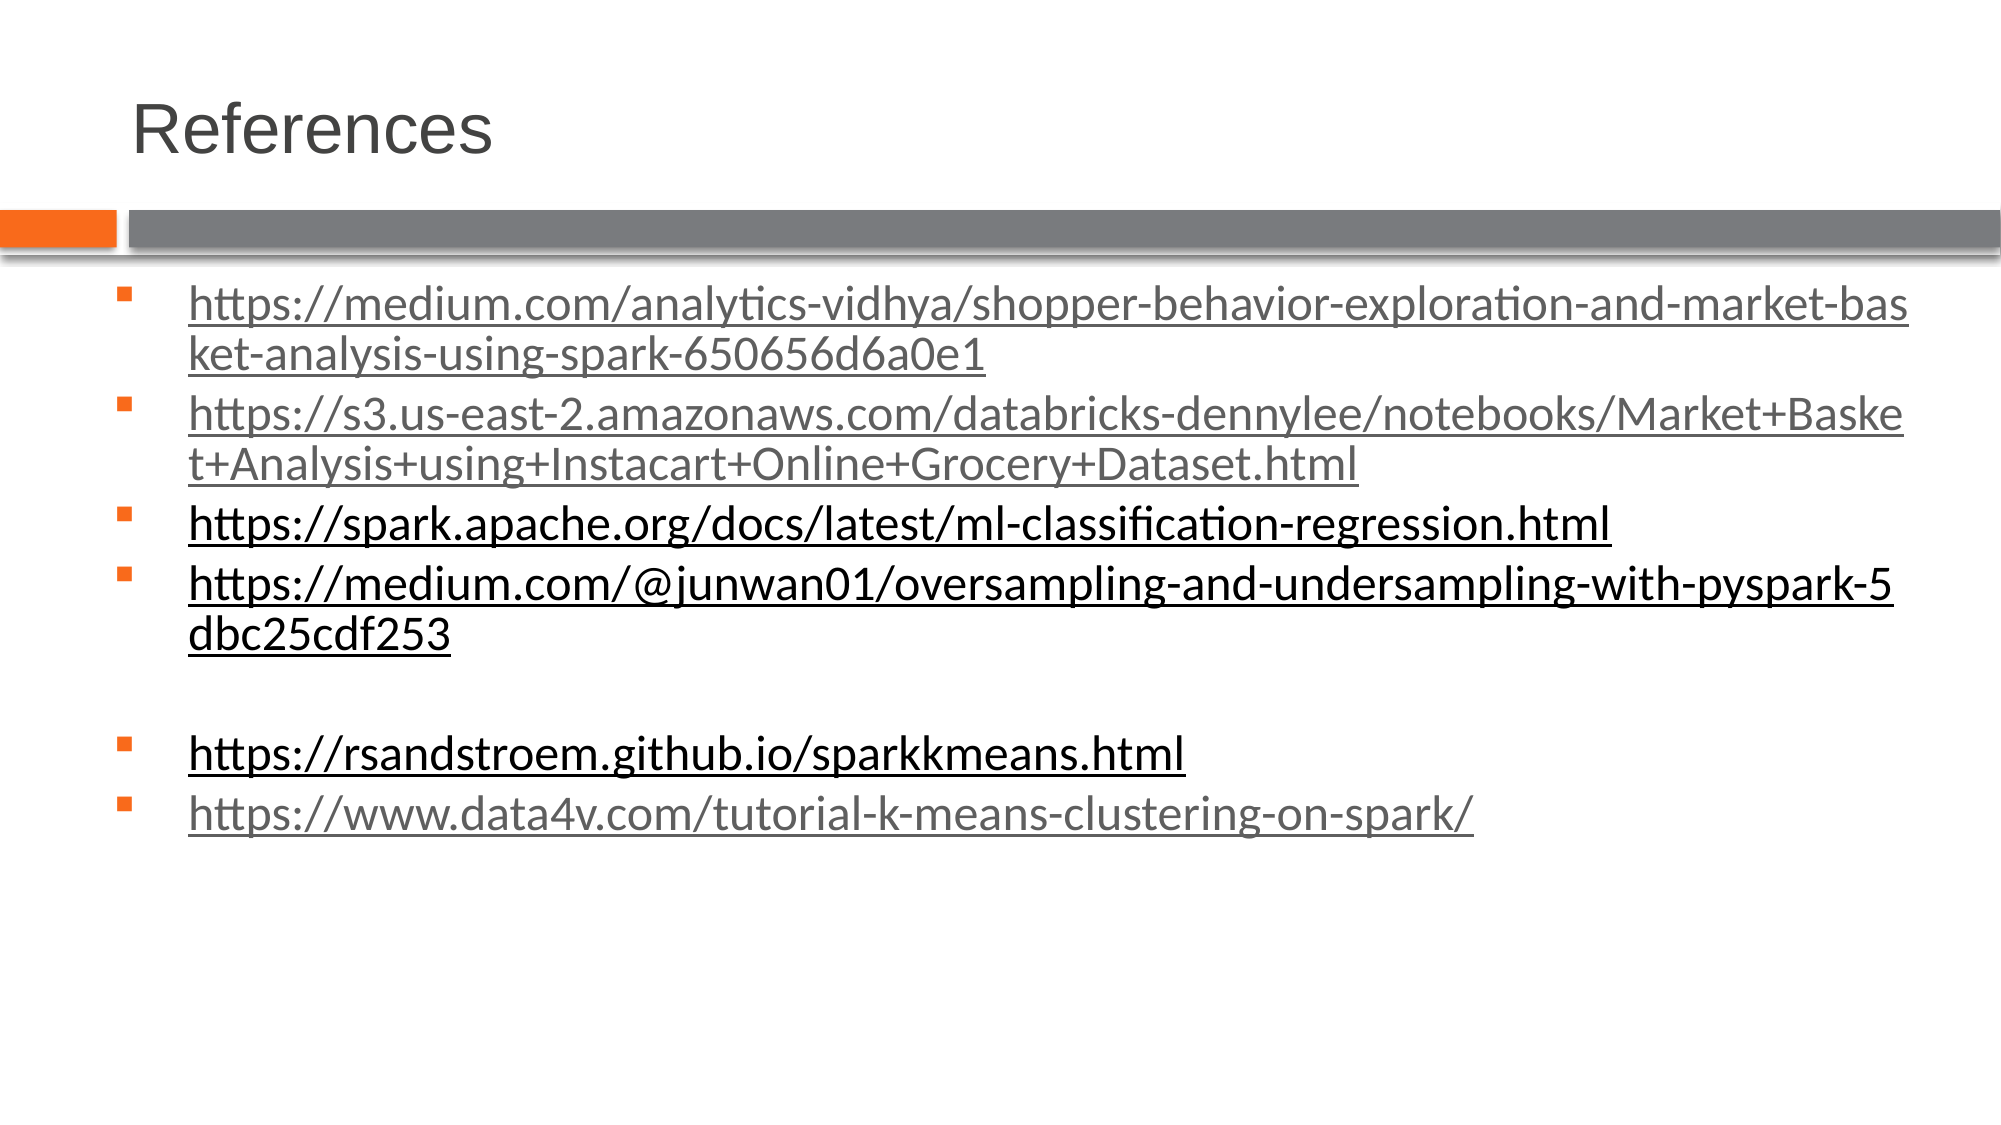

# References
https://medium.com/analytics-vidhya/shopper-behavior-exploration-and-market-basket-analysis-using-spark-650656d6a0e1
https://s3.us-east-2.amazonaws.com/databricks-dennylee/notebooks/Market+Basket+Analysis+using+Instacart+Online+Grocery+Dataset.html
https://spark.apache.org/docs/latest/ml-classification-regression.html
https://medium.com/@junwan01/oversampling-and-undersampling-with-pyspark-5dbc25cdf253
https://rsandstroem.github.io/sparkkmeans.html
https://www.data4v.com/tutorial-k-means-clustering-on-spark/